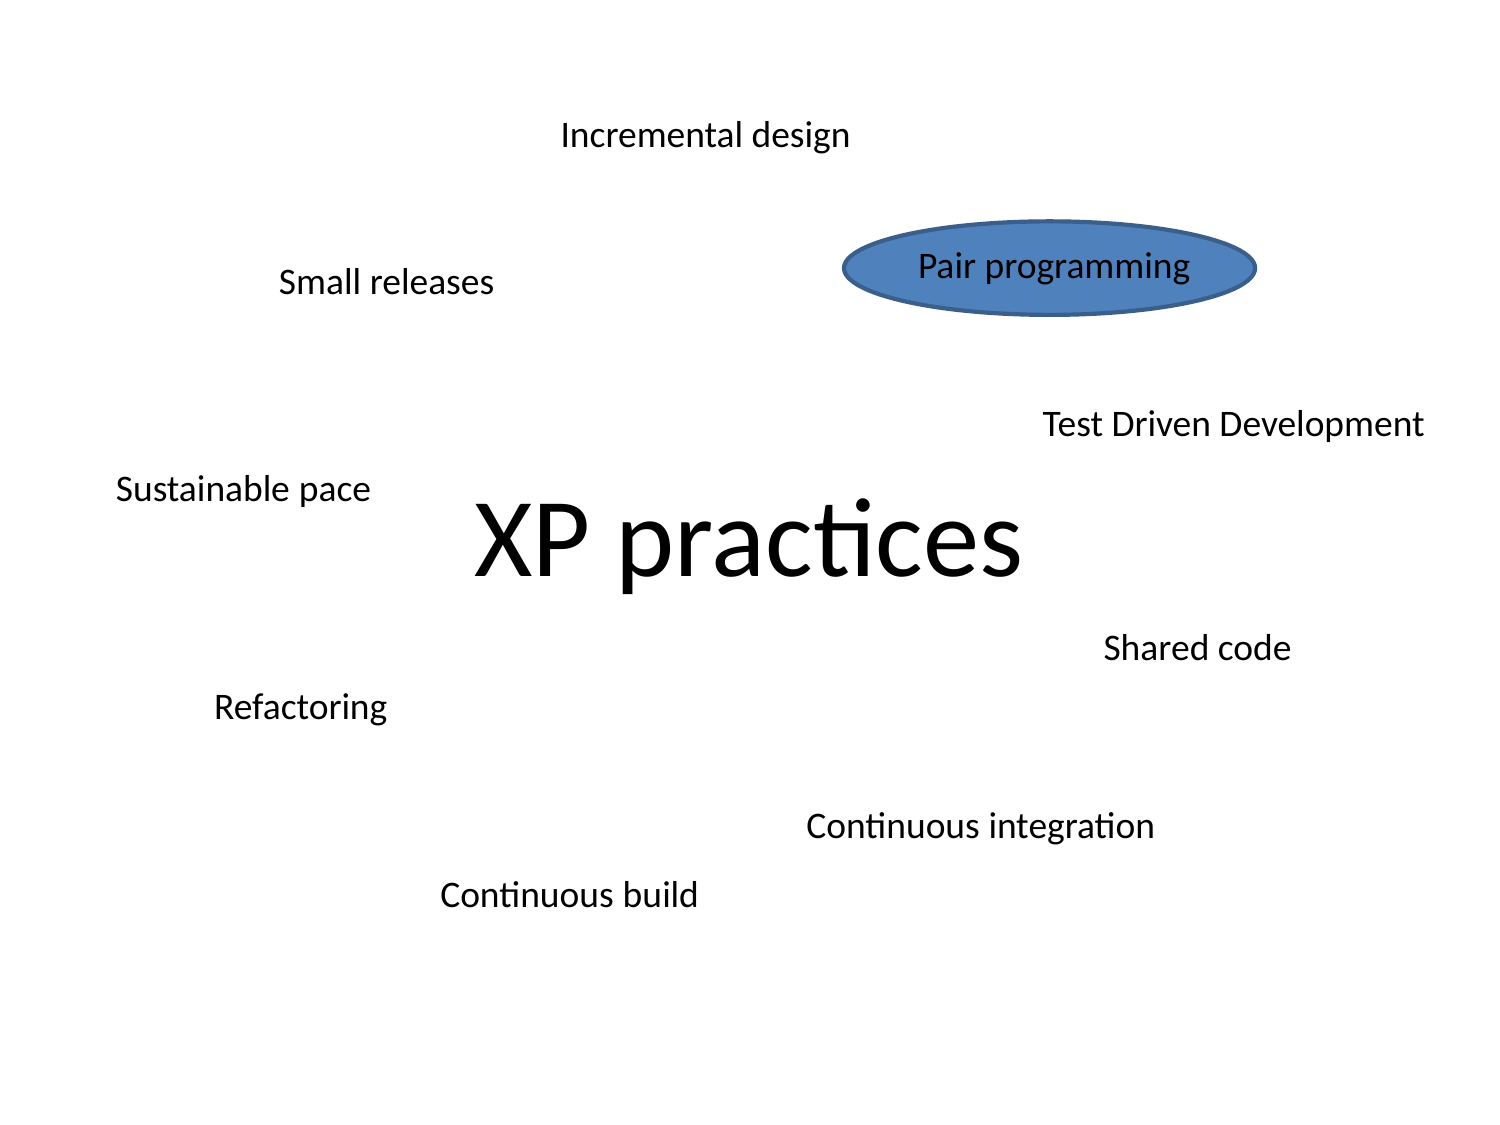

Incremental design

Pair programming
Small releases
Test Driven Development
Sustainable pace
XP practices
Shared code
Refactoring
Continuous integration
Continuous build